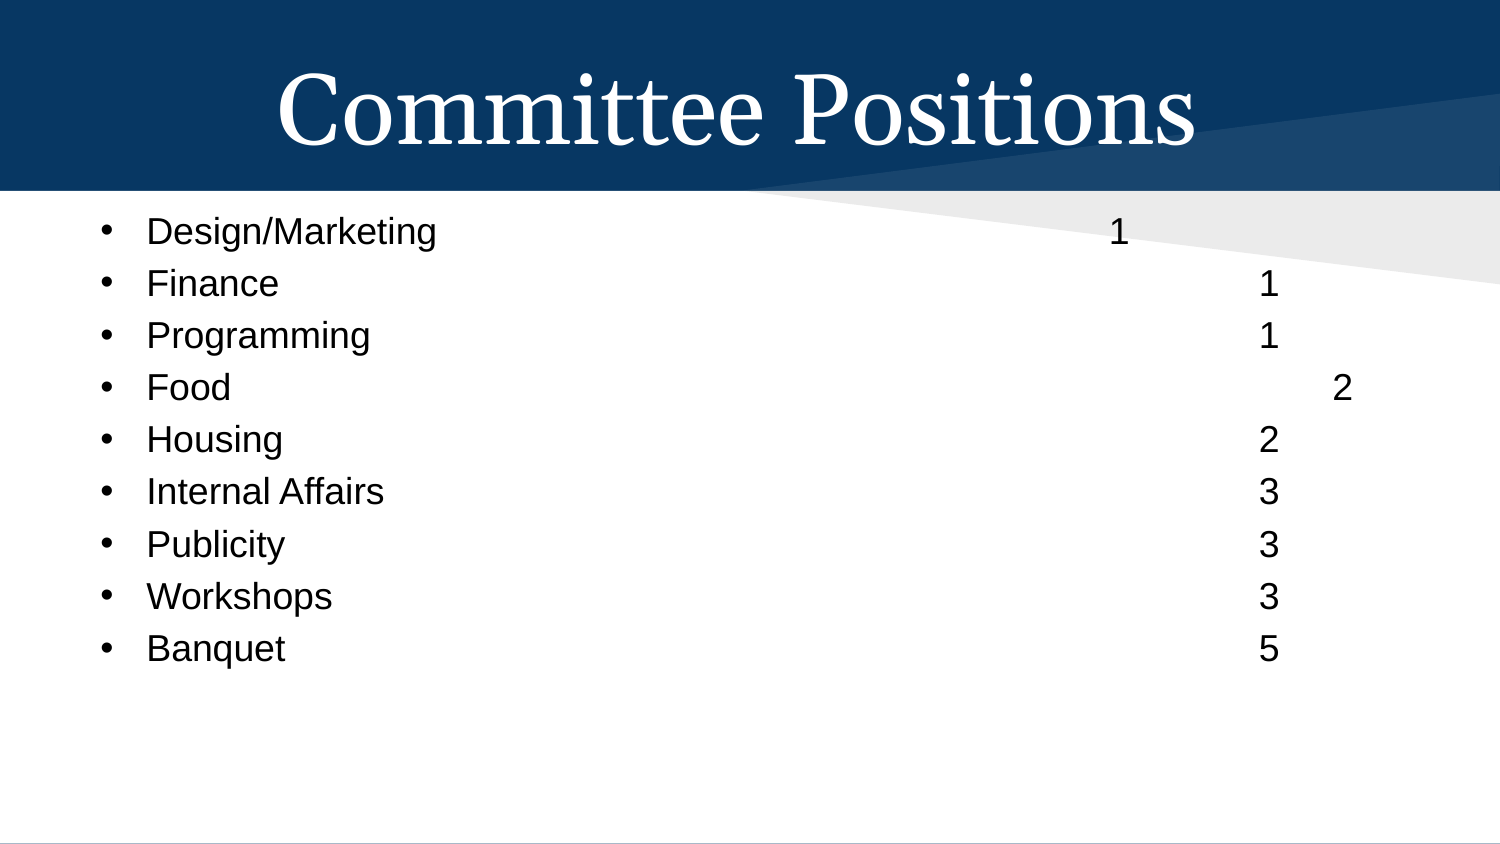

# Committee Positions
Design/Marketing					      1
Finance							      1
Programming						      1
Food							             2
Housing							      2
Internal Affairs						      3
Publicity							      3
Workshops						      3
Banquet							      5